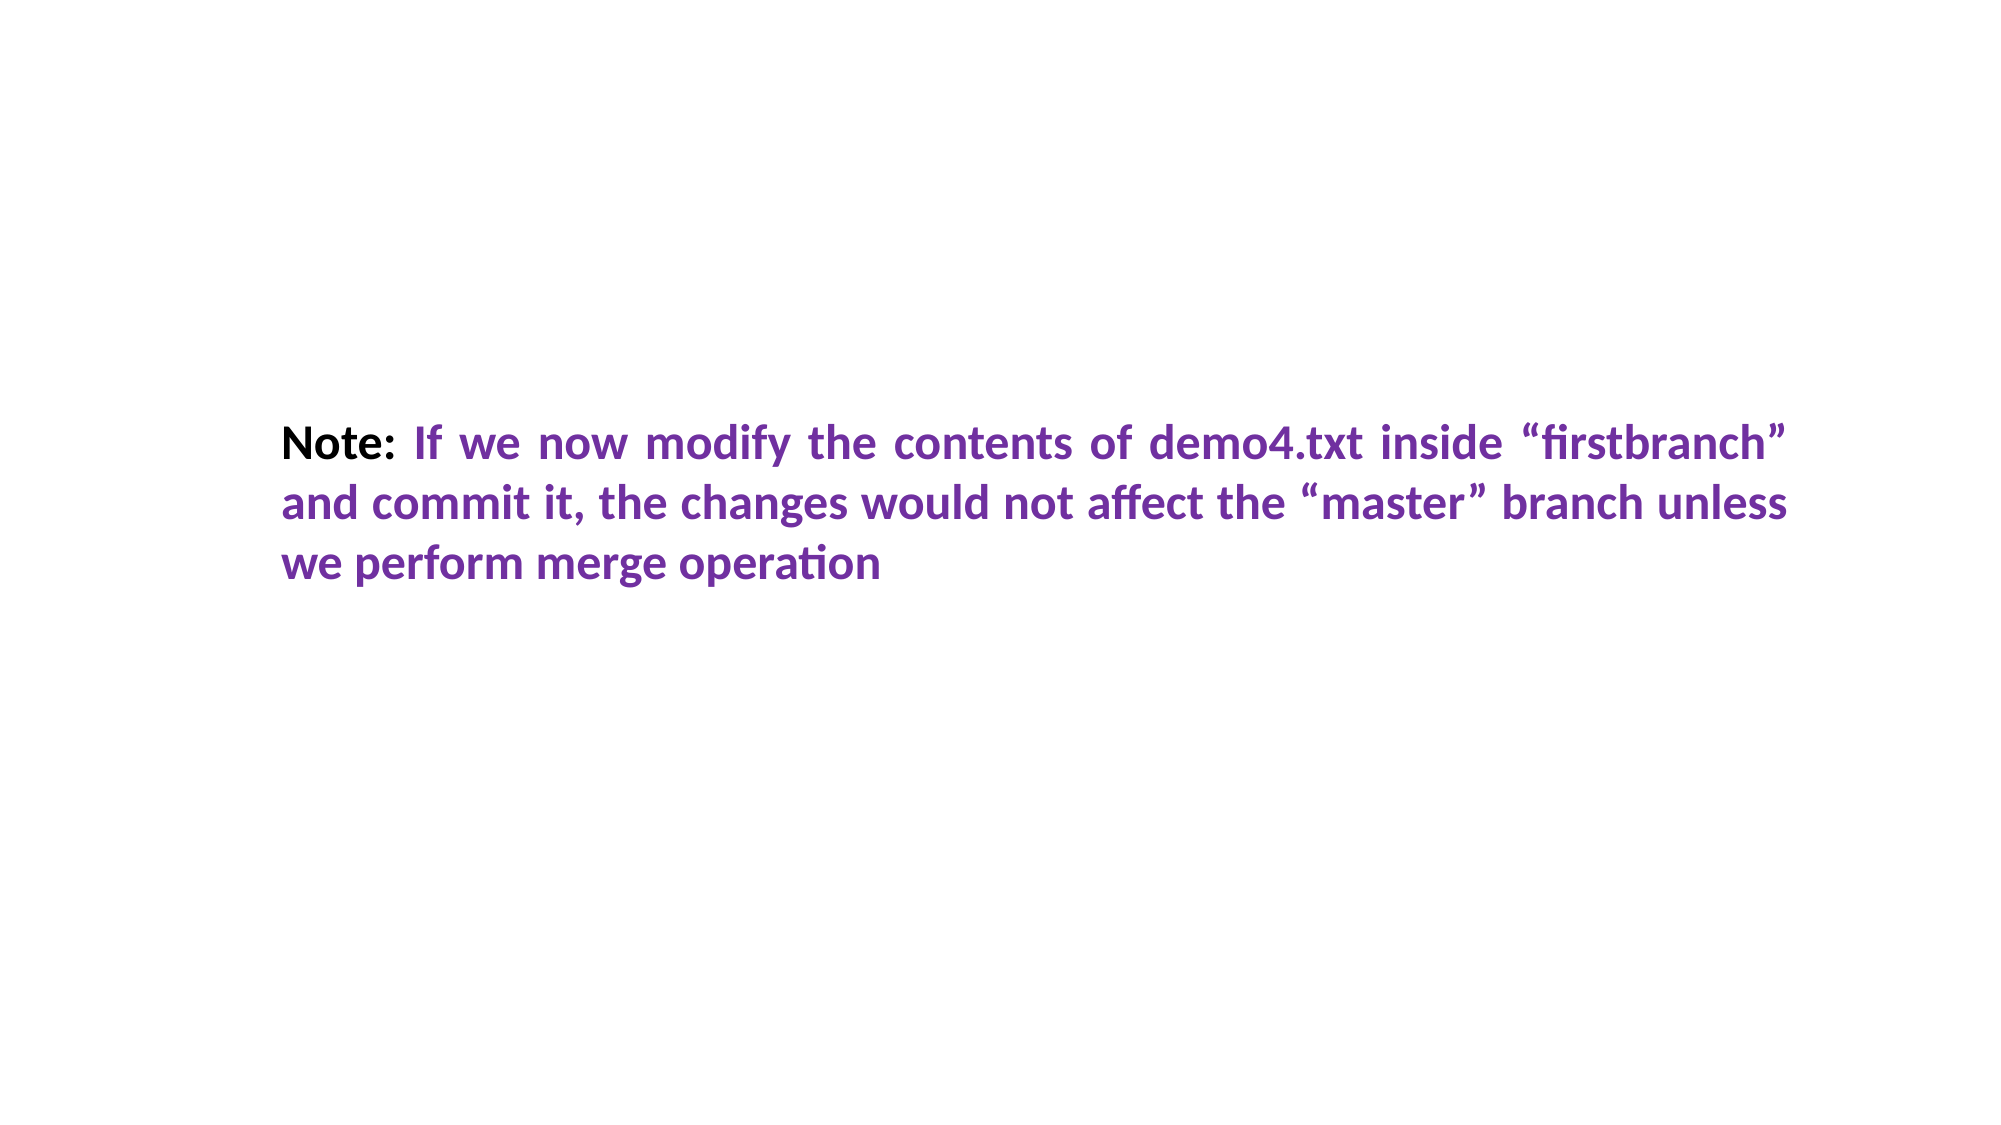

Note: If we now modify the contents of demo4.txt inside “firstbranch” and commit it, the changes would not affect the “master” branch unless we perform merge operation